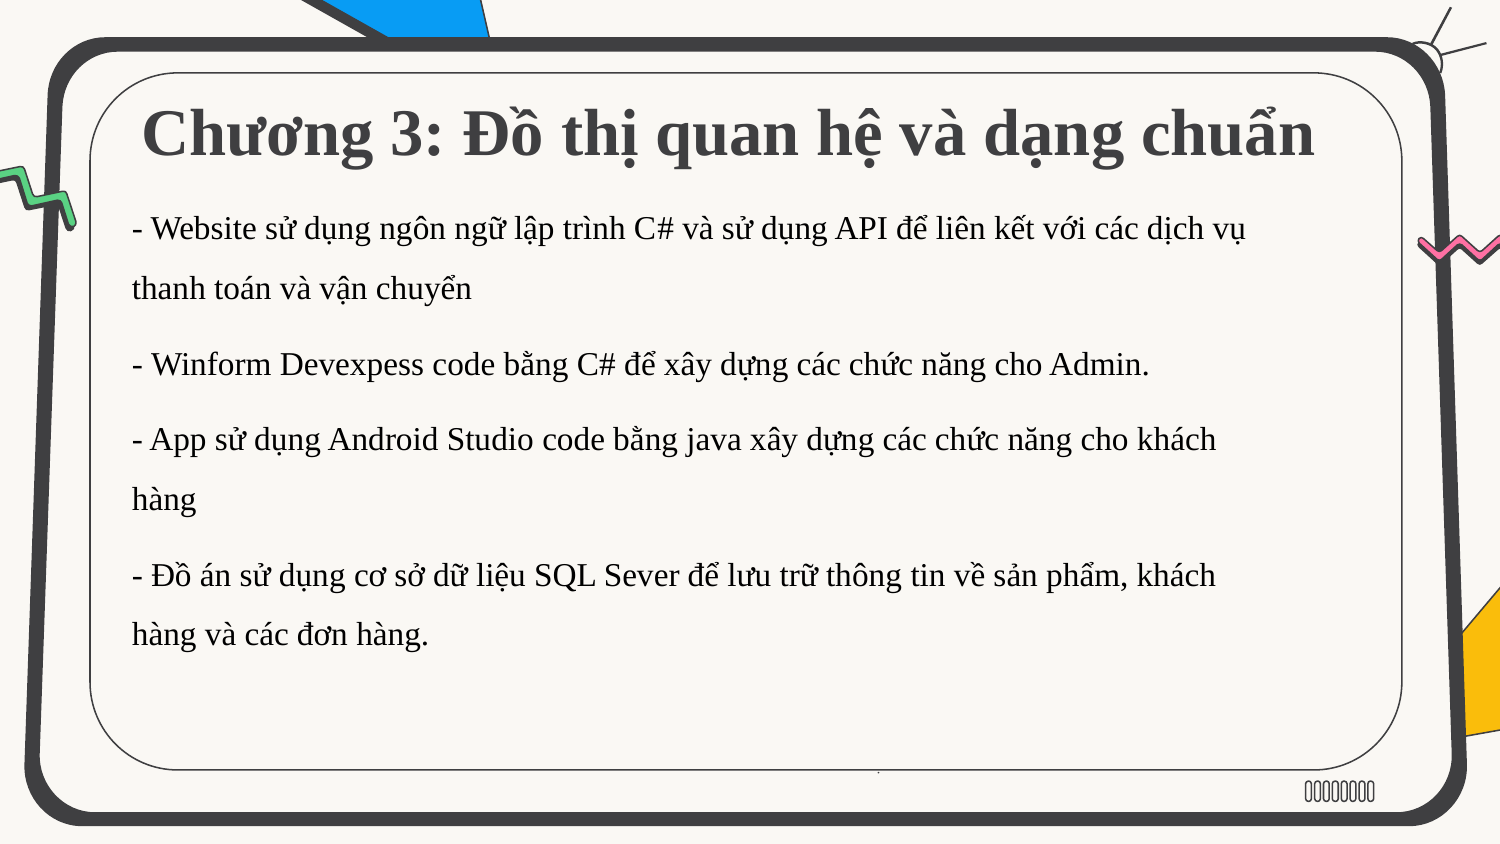

# Chương 3: Đồ thị quan hệ và dạng chuẩn
- Website sử dụng ngôn ngữ lập trình C# và sử dụng API để liên kết với các dịch vụ thanh toán và vận chuyển
- Winform Devexpess code bằng C# để xây dựng các chức năng cho Admin.
- App sử dụng Android Studio code bằng java xây dựng các chức năng cho khách hàng
- Đồ án sử dụng cơ sở dữ liệu SQL Sever để lưu trữ thông tin về sản phẩm, khách hàng và các đơn hàng.